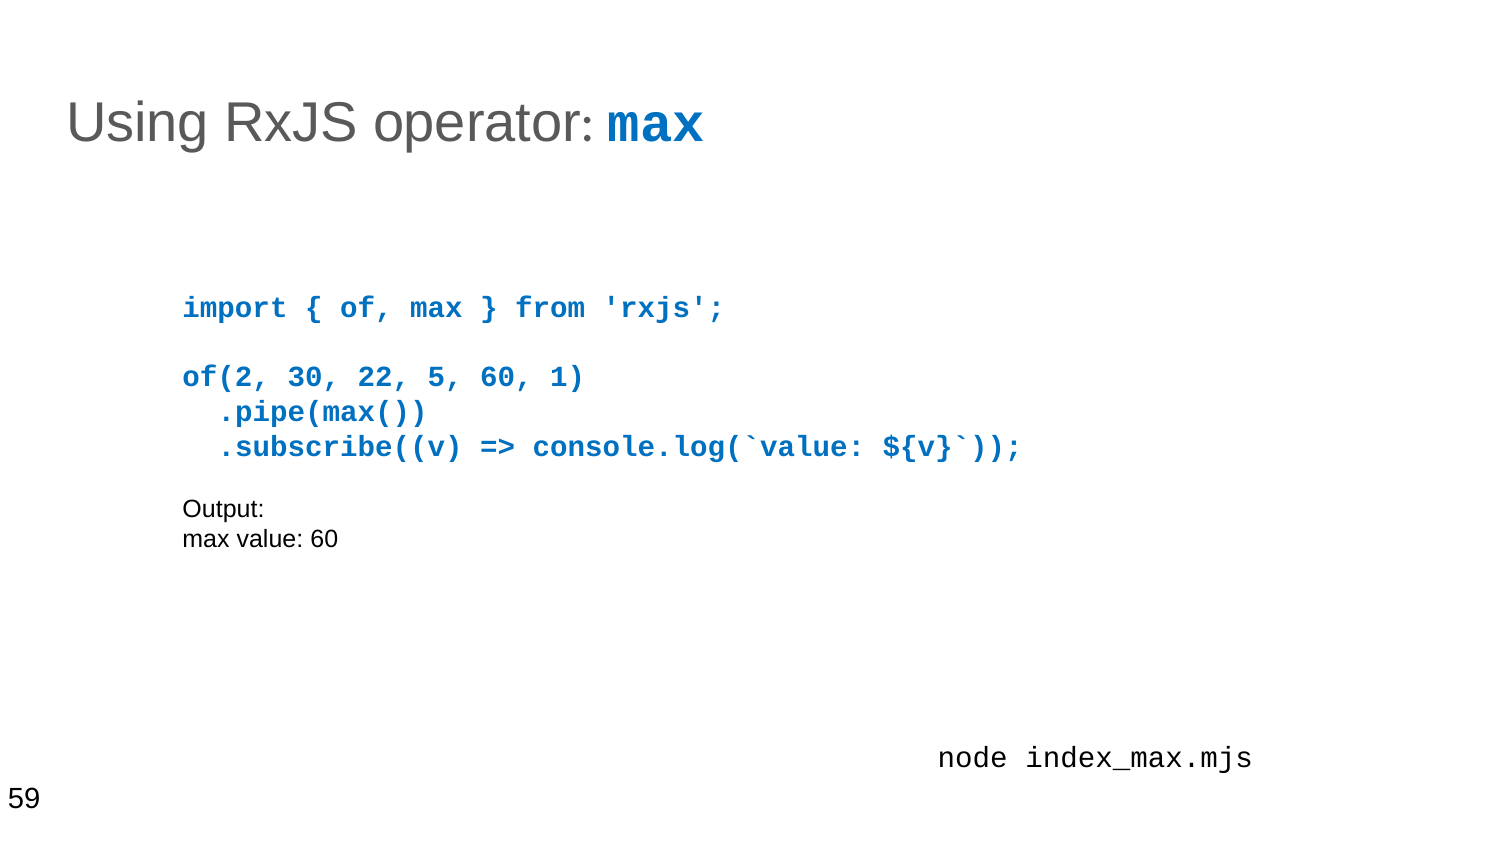

# Using RxJS operator: max
import { of, max } from 'rxjs';
of(2, 30, 22, 5, 60, 1)
  .pipe(max())
  .subscribe((v) => console.log(`value: ${v}`));

Output:
max value: 60

node index_max.mjs
59